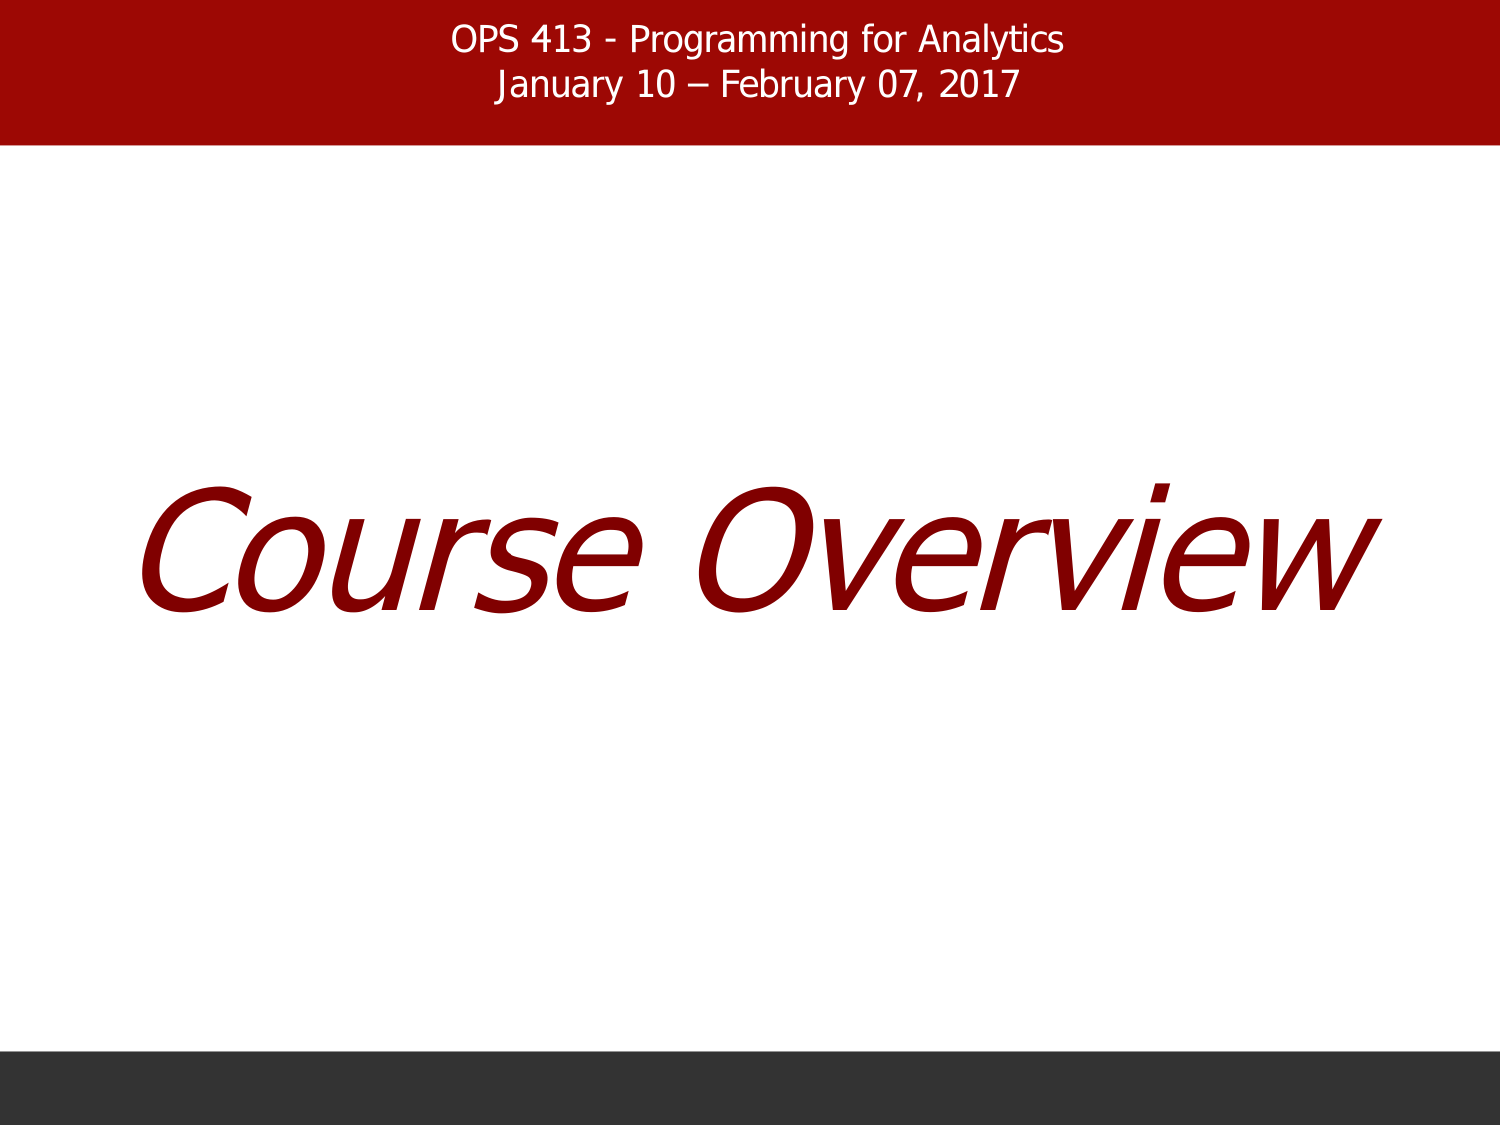

OPS 413 - Programming for Analytics
January 10 – February 07, 2017
# Course Overview